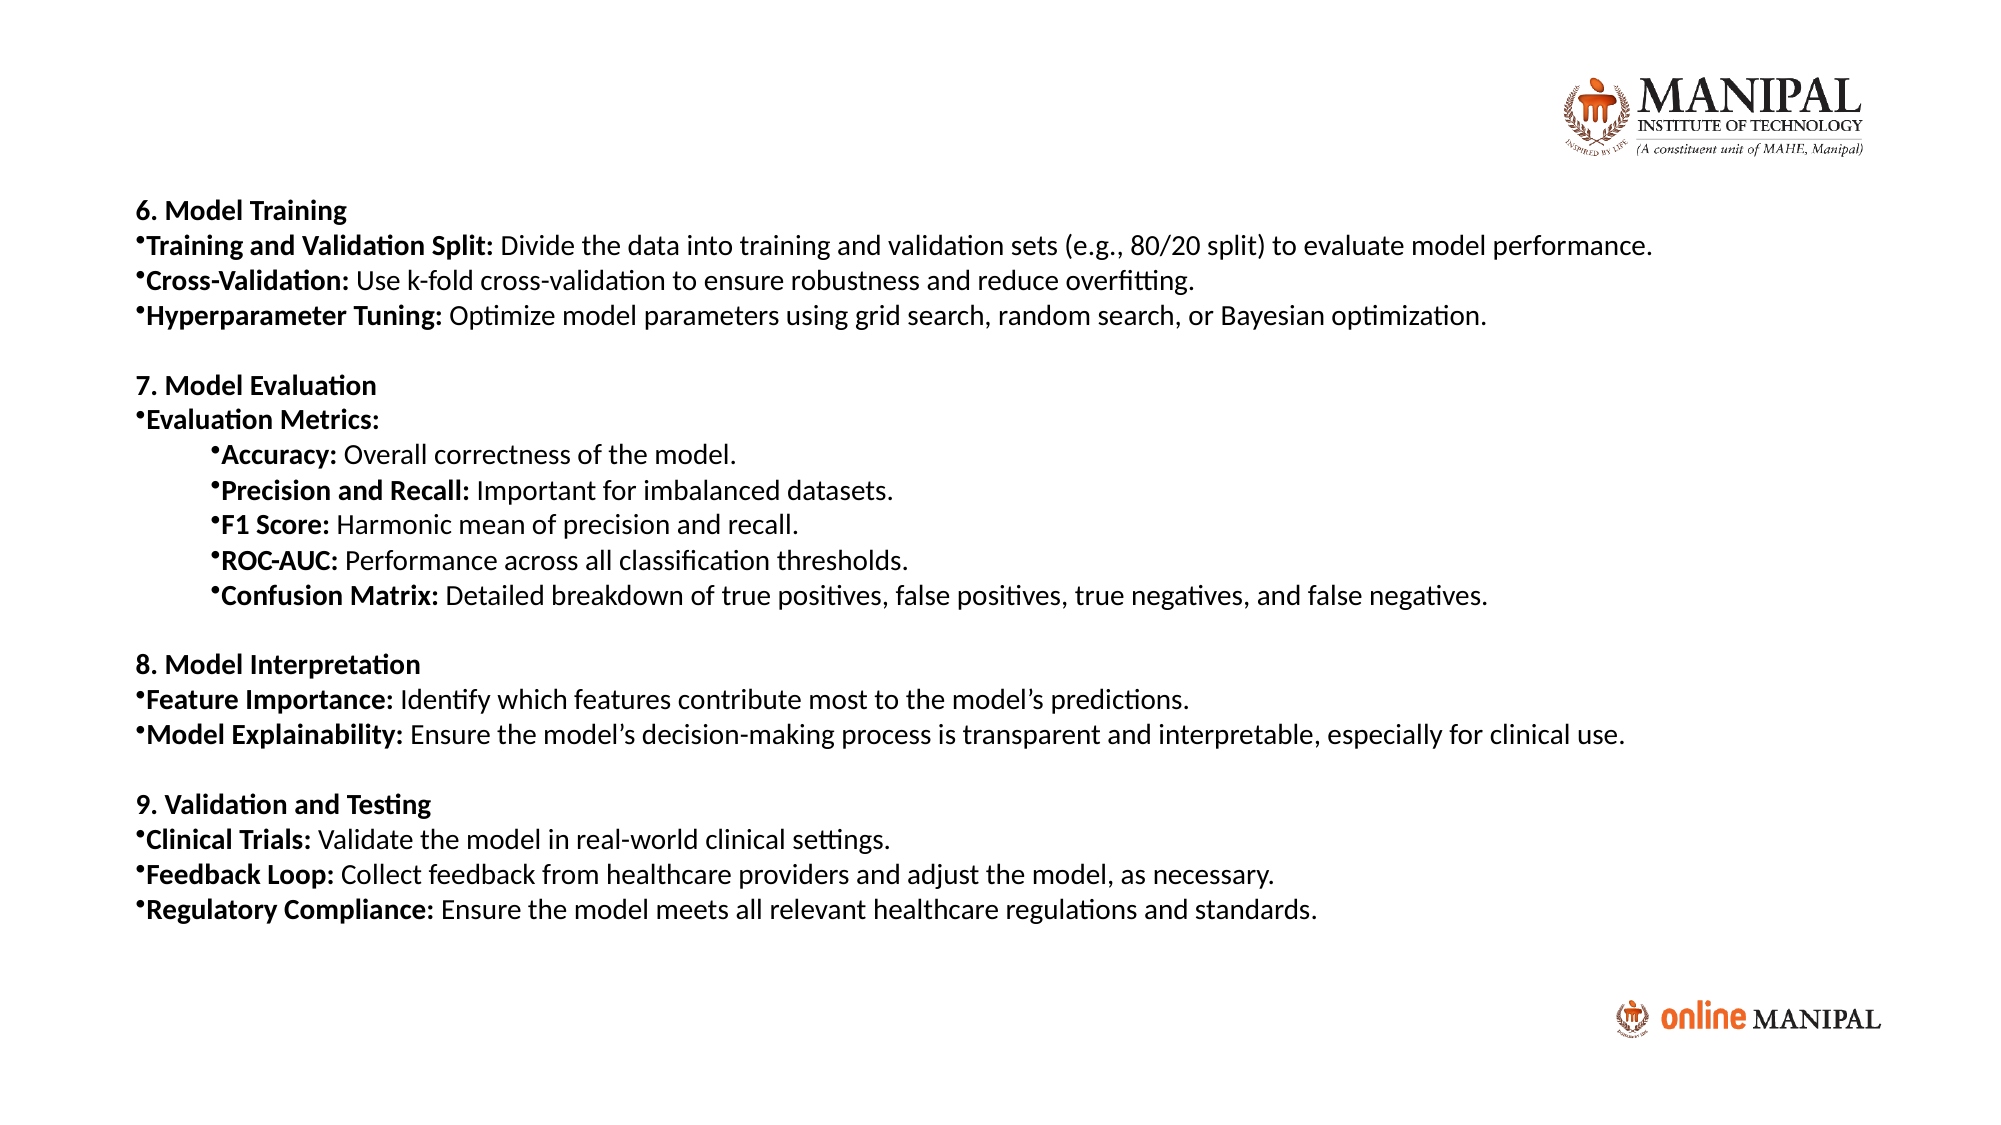

6. Model Training
Training and Validation Split: Divide the data into training and validation sets (e.g., 80/20 split) to evaluate model performance.
Cross-Validation: Use k-fold cross-validation to ensure robustness and reduce overfitting.
Hyperparameter Tuning: Optimize model parameters using grid search, random search, or Bayesian optimization.

7. Model Evaluation
Evaluation Metrics:
Accuracy: Overall correctness of the model.
Precision and Recall: Important for imbalanced datasets.
F1 Score: Harmonic mean of precision and recall.
ROC-AUC: Performance across all classification thresholds.
Confusion Matrix: Detailed breakdown of true positives, false positives, true negatives, and false negatives.

8. Model Interpretation
Feature Importance: Identify which features contribute most to the model’s predictions.
Model Explainability: Ensure the model’s decision-making process is transparent and interpretable, especially for clinical use.

9. Validation and Testing
Clinical Trials: Validate the model in real-world clinical settings.
Feedback Loop: Collect feedback from healthcare providers and adjust the model, as necessary.
Regulatory Compliance: Ensure the model meets all relevant healthcare regulations and standards.